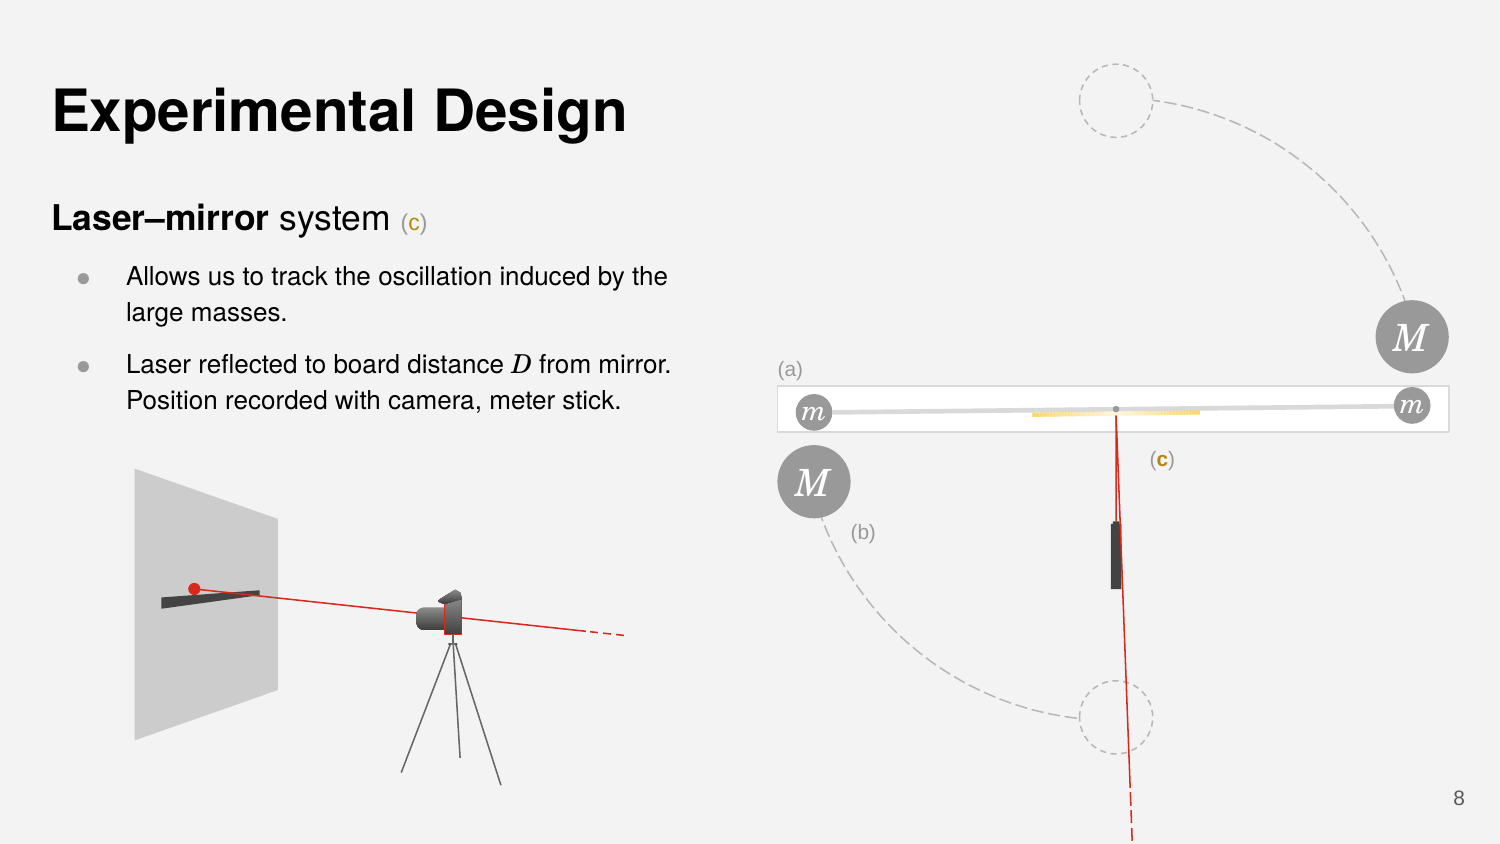

# Experimental Design

Laser–mirror system (c)
Allows us to track the oscillation induced by the large masses.
Laser reflected to board distance D from mirror. Position recorded with camera, meter stick.

M

(a)
m

m
m

(c)

M

(b)

8